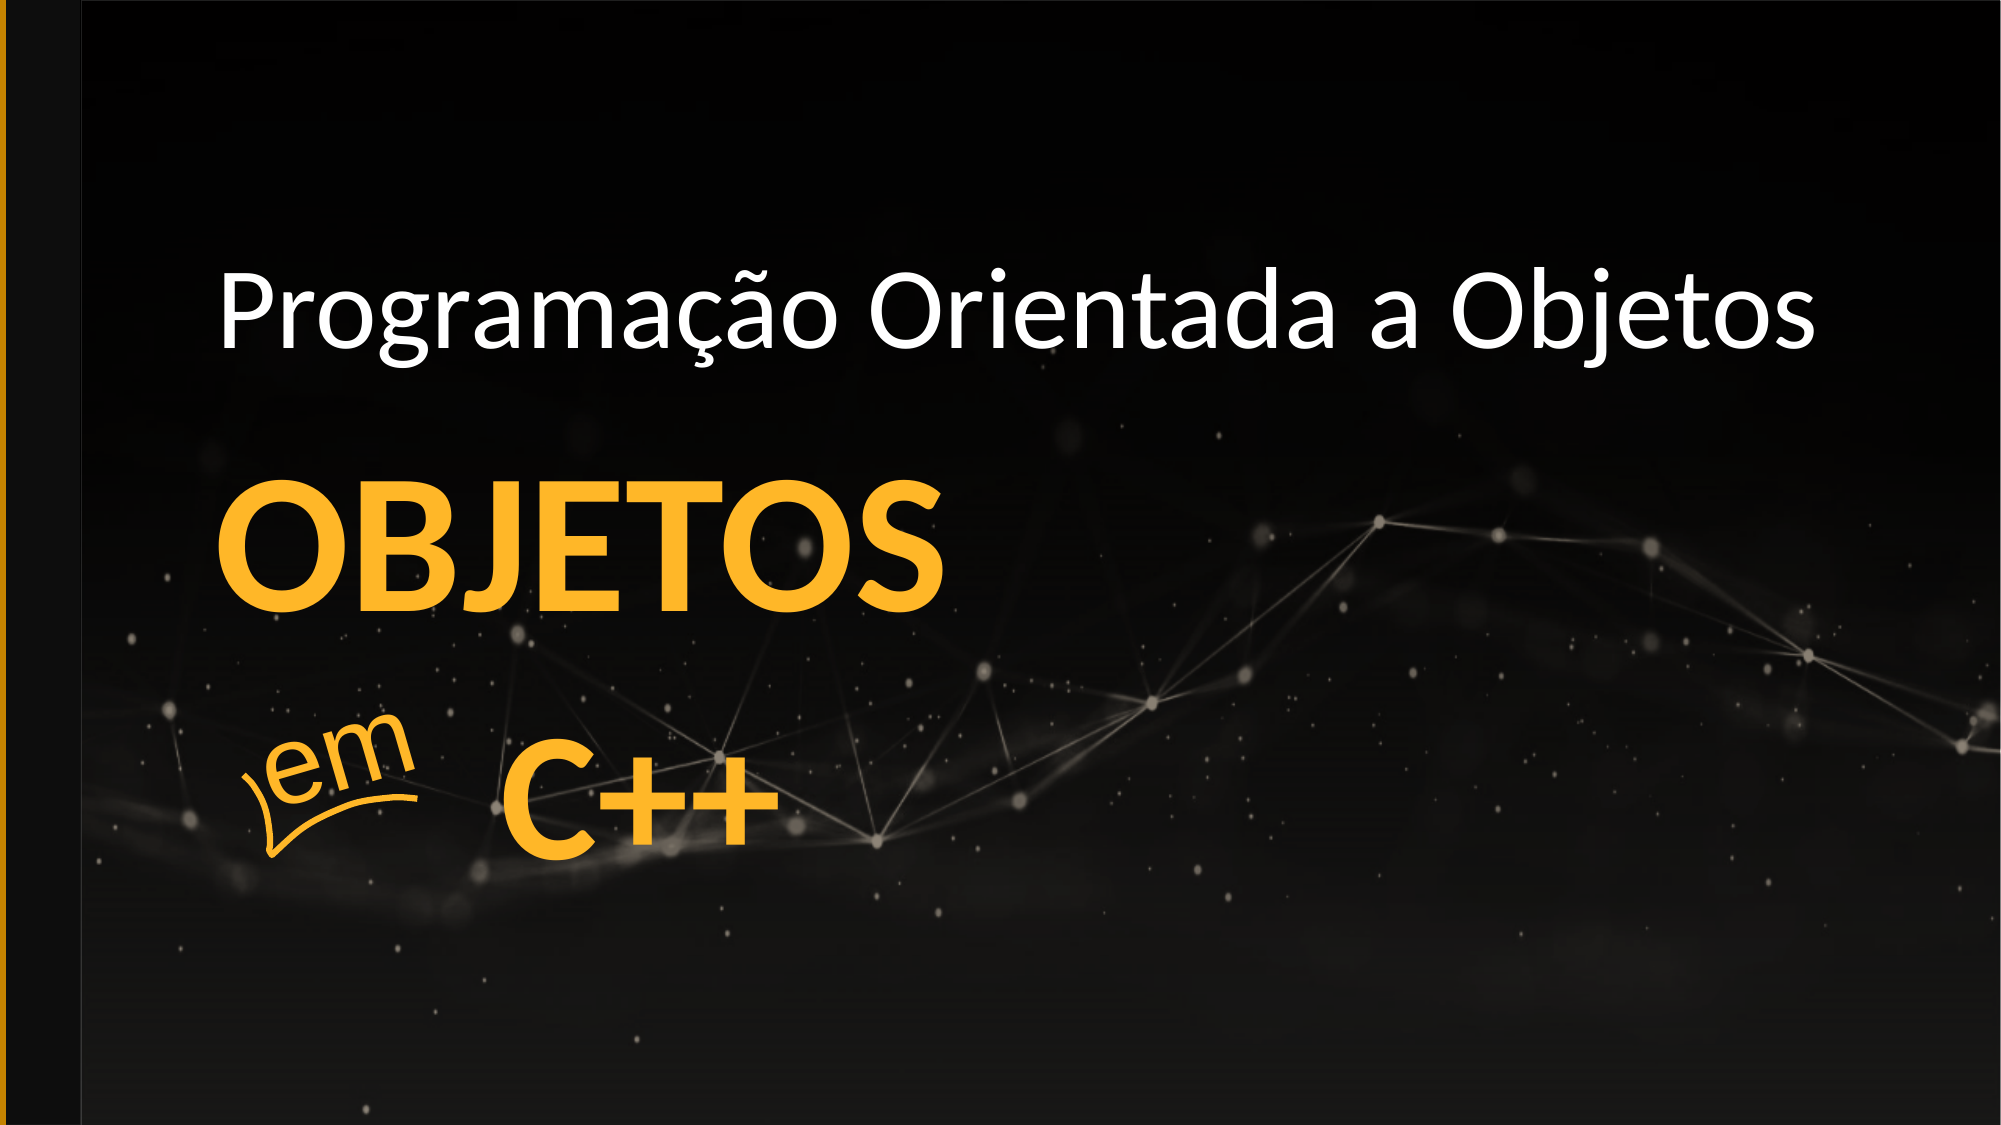

Programação Orientada a Objetos
# Objetos
C++
em